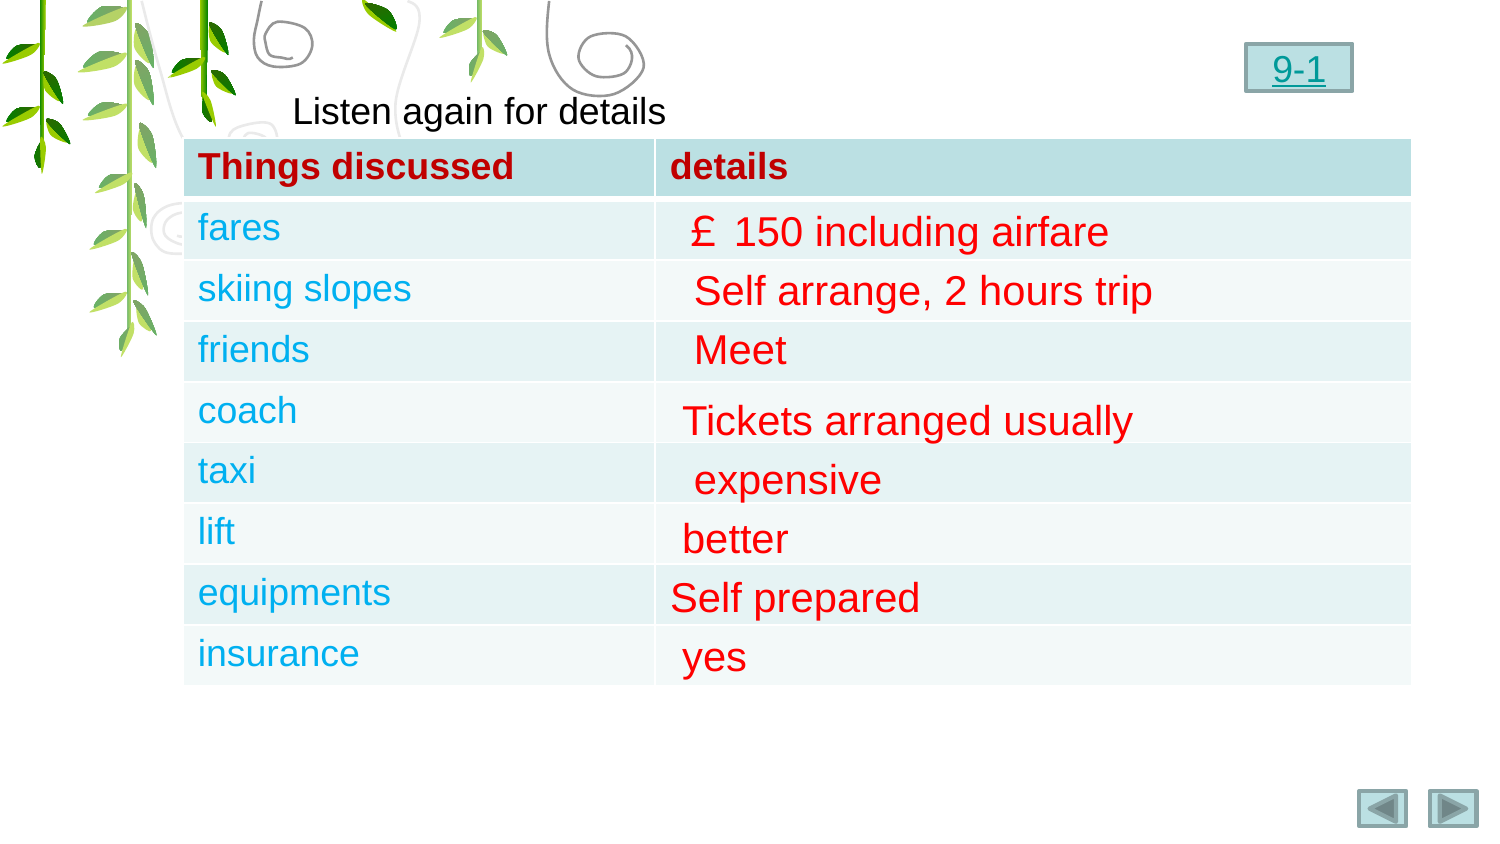

9-1
Listen again for details
| Things discussed | details |
| --- | --- |
| fares |  |
| skiing slopes |  |
| friends |  |
| coach |  |
| taxi |  |
| lift |  |
| equipments |  |
| insurance |  |
￡150 including airfare
Self arrange, 2 hours trip
Meet
Tickets arranged usually
expensive
better
Self prepared
yes